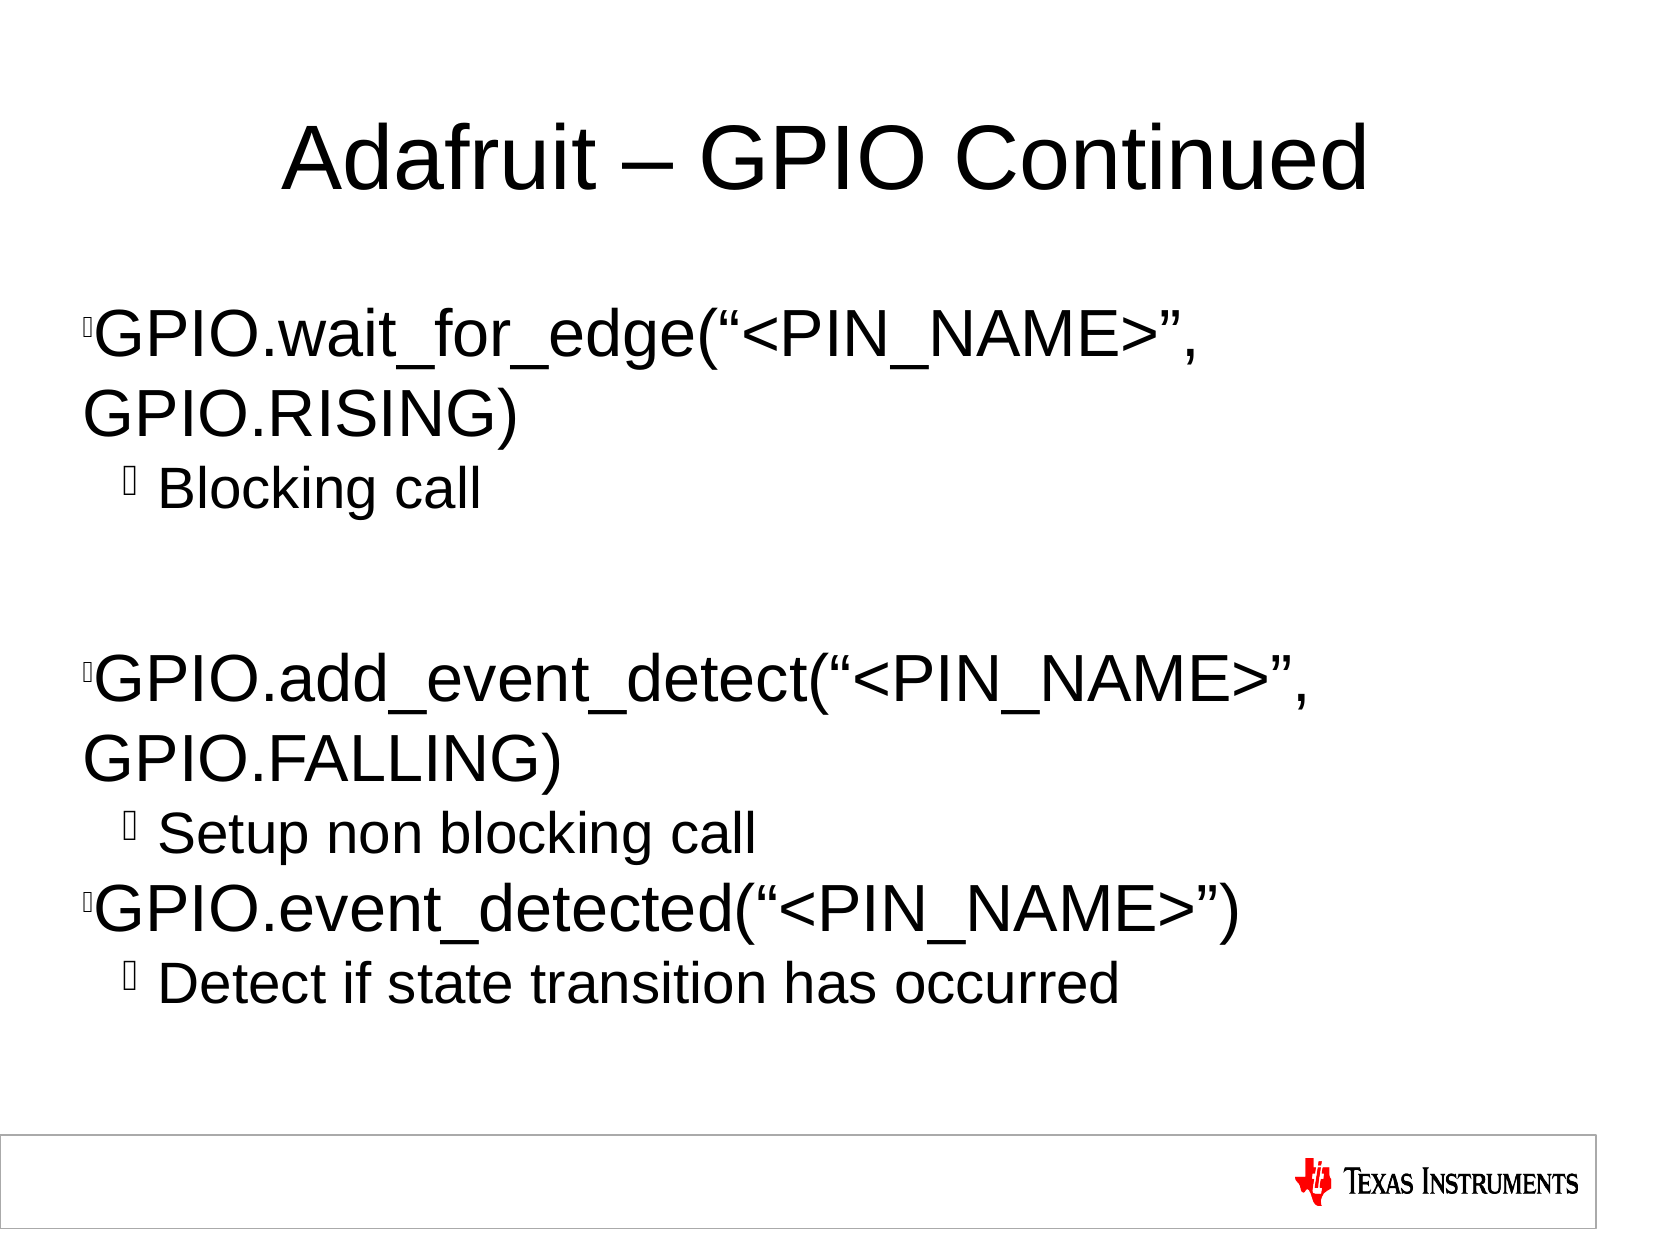

Adafruit – GPIO Continued
GPIO.wait_for_edge(“<PIN_NAME>”, GPIO.RISING)
Blocking call

GPIO.add_event_detect(“<PIN_NAME>”, GPIO.FALLING)
Setup non blocking call
GPIO.event_detected(“<PIN_NAME>”)
Detect if state transition has occurred